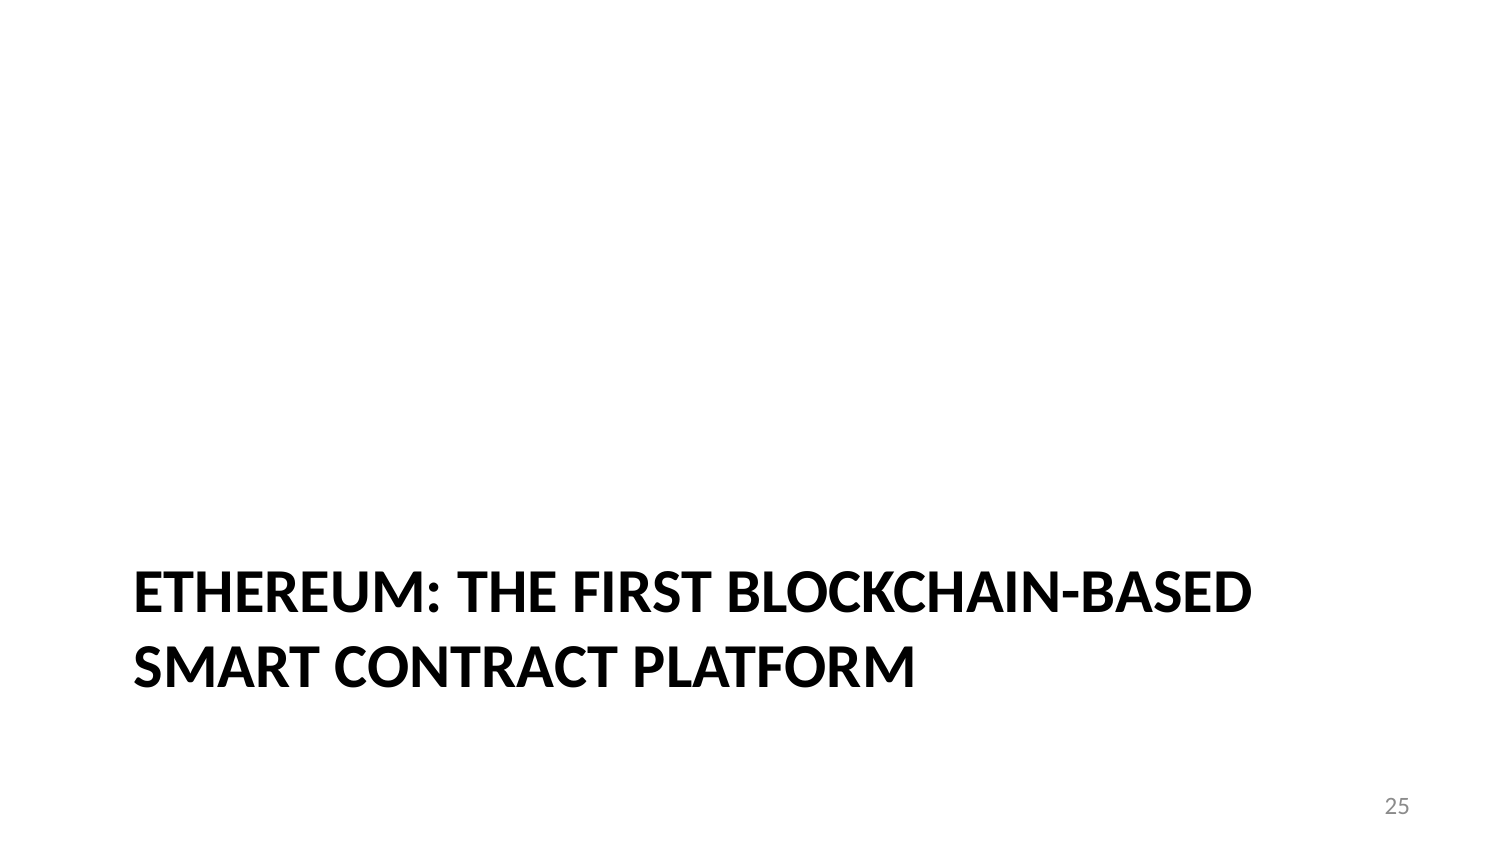

# Ethereum: the first blockchain-based smart contract platform
25